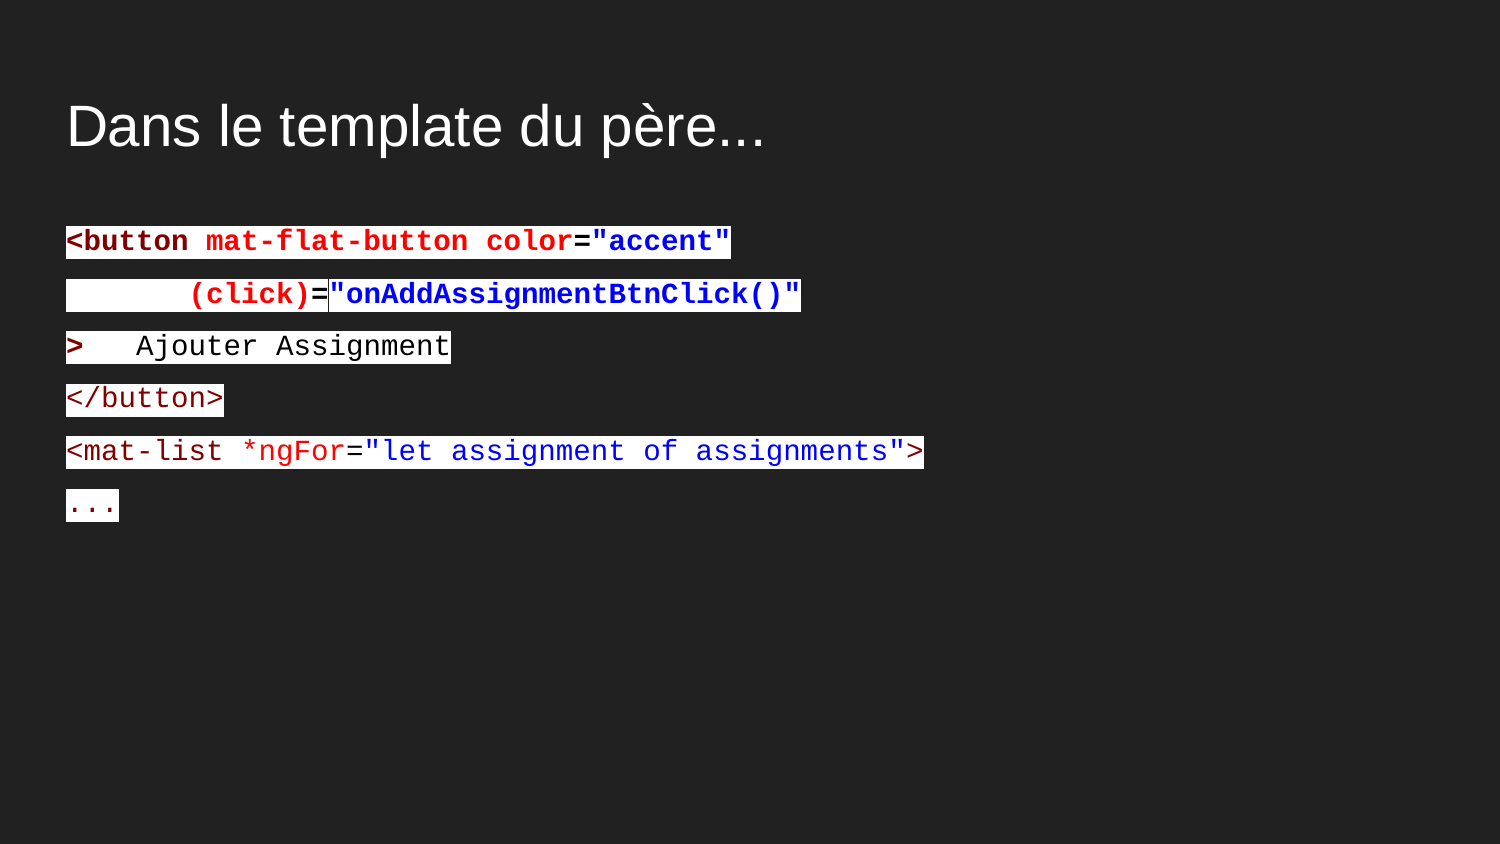

# Dans le template du père...
<button mat-flat-button color="accent"
       (click)="onAddAssignmentBtnClick()"
>   Ajouter Assignment
</button>
<mat-list *ngFor="let assignment of assignments">
...